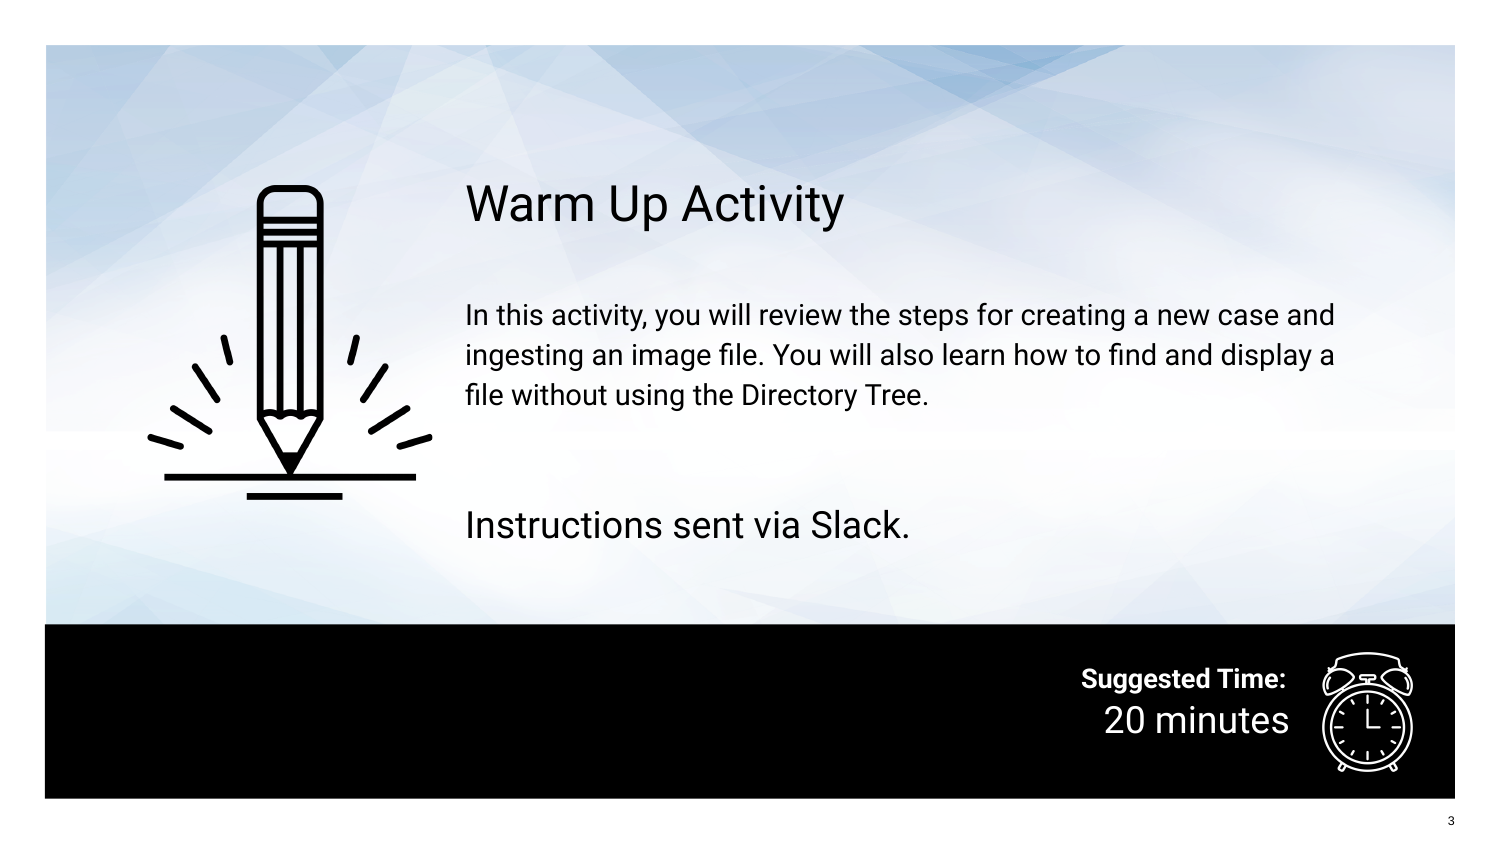

Warm Up Activity

In this activity, you will review the steps for creating a new case and ingesting an image file. You will also learn how to find and display a file without using the Directory Tree.

Instructions sent via Slack.
# 20 minutes

3